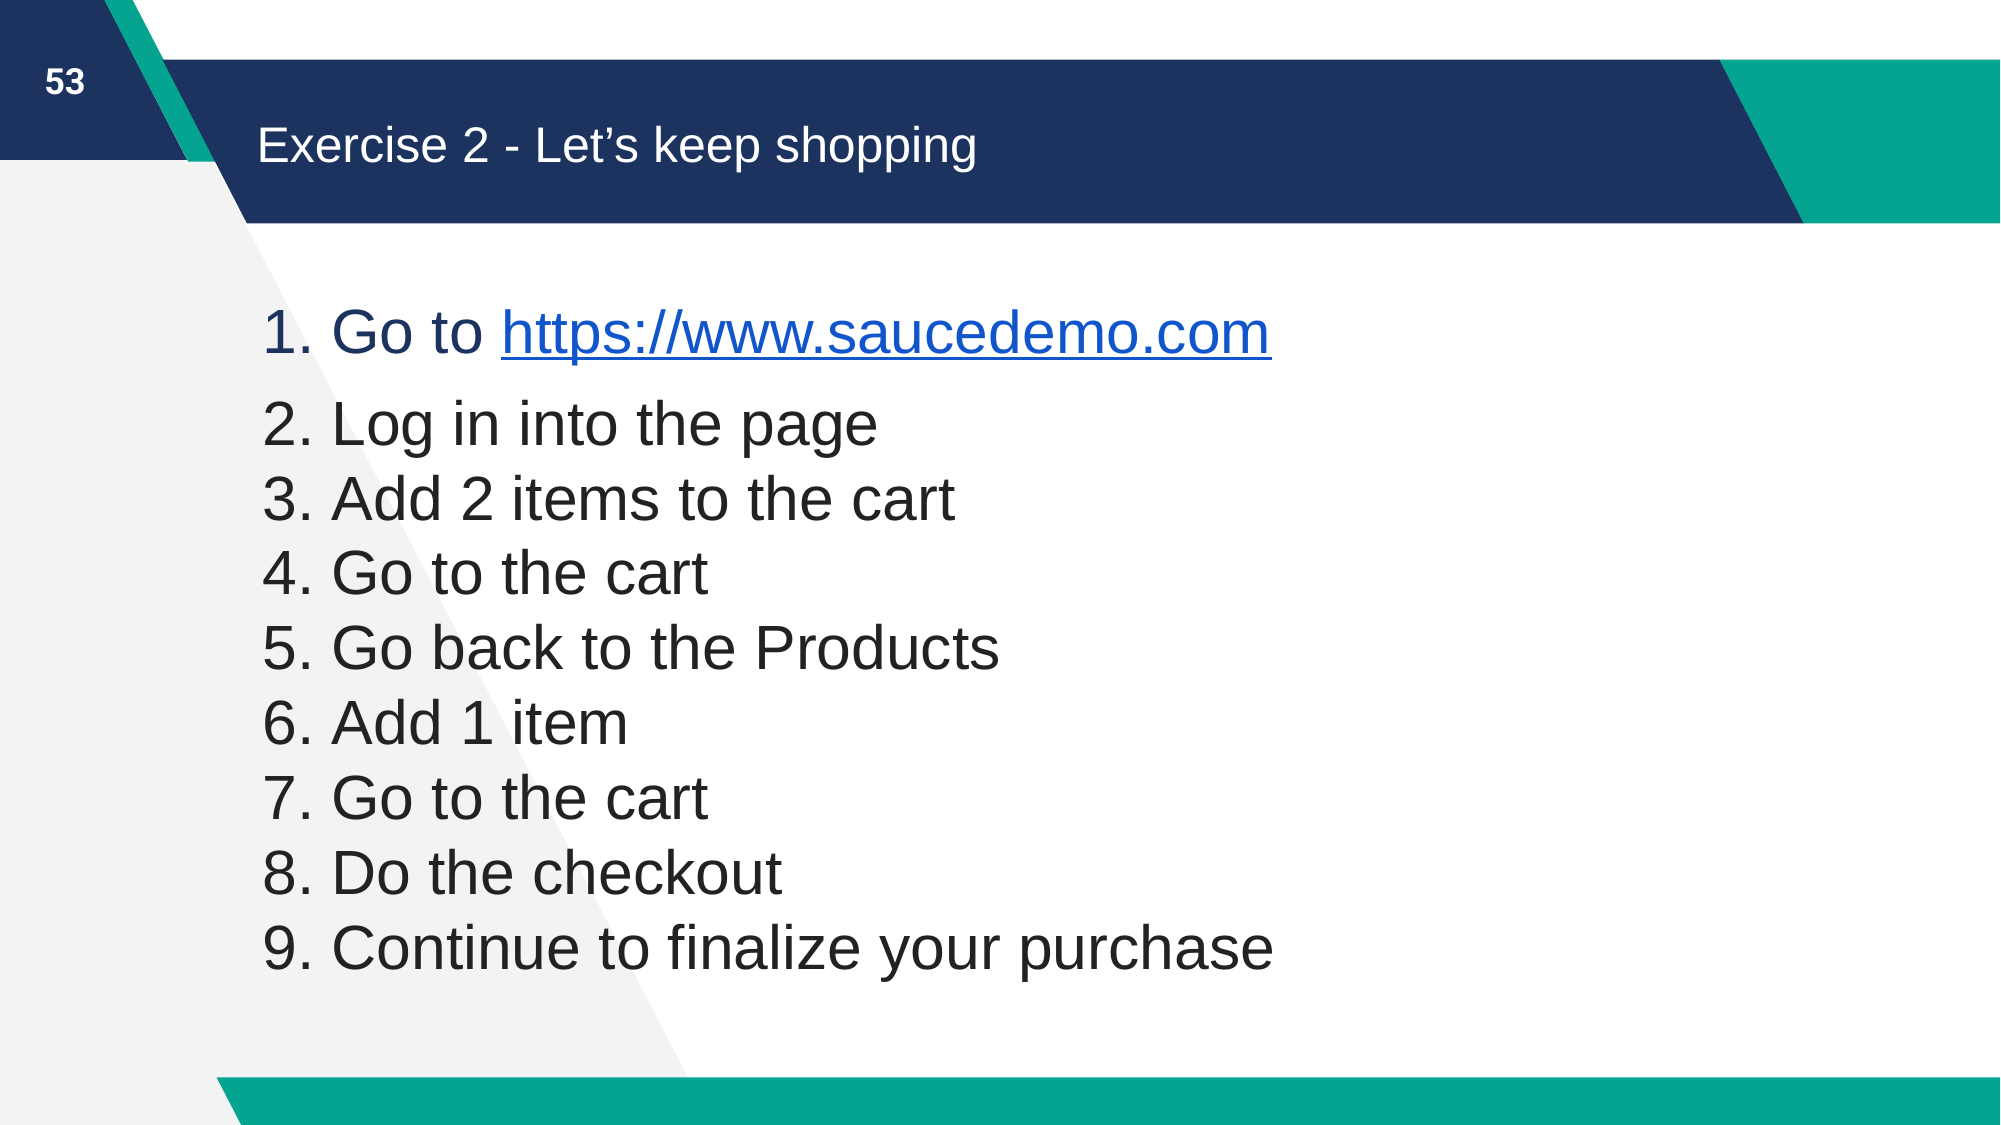

53
# Exercise 2 - Let’s keep shopping
Go to https://www.saucedemo.com
Log in into the page
Add 2 items to the cart
Go to the cart
Go back to the Products
Add 1 item
Go to the cart
Do the checkout
Continue to finalize your purchase